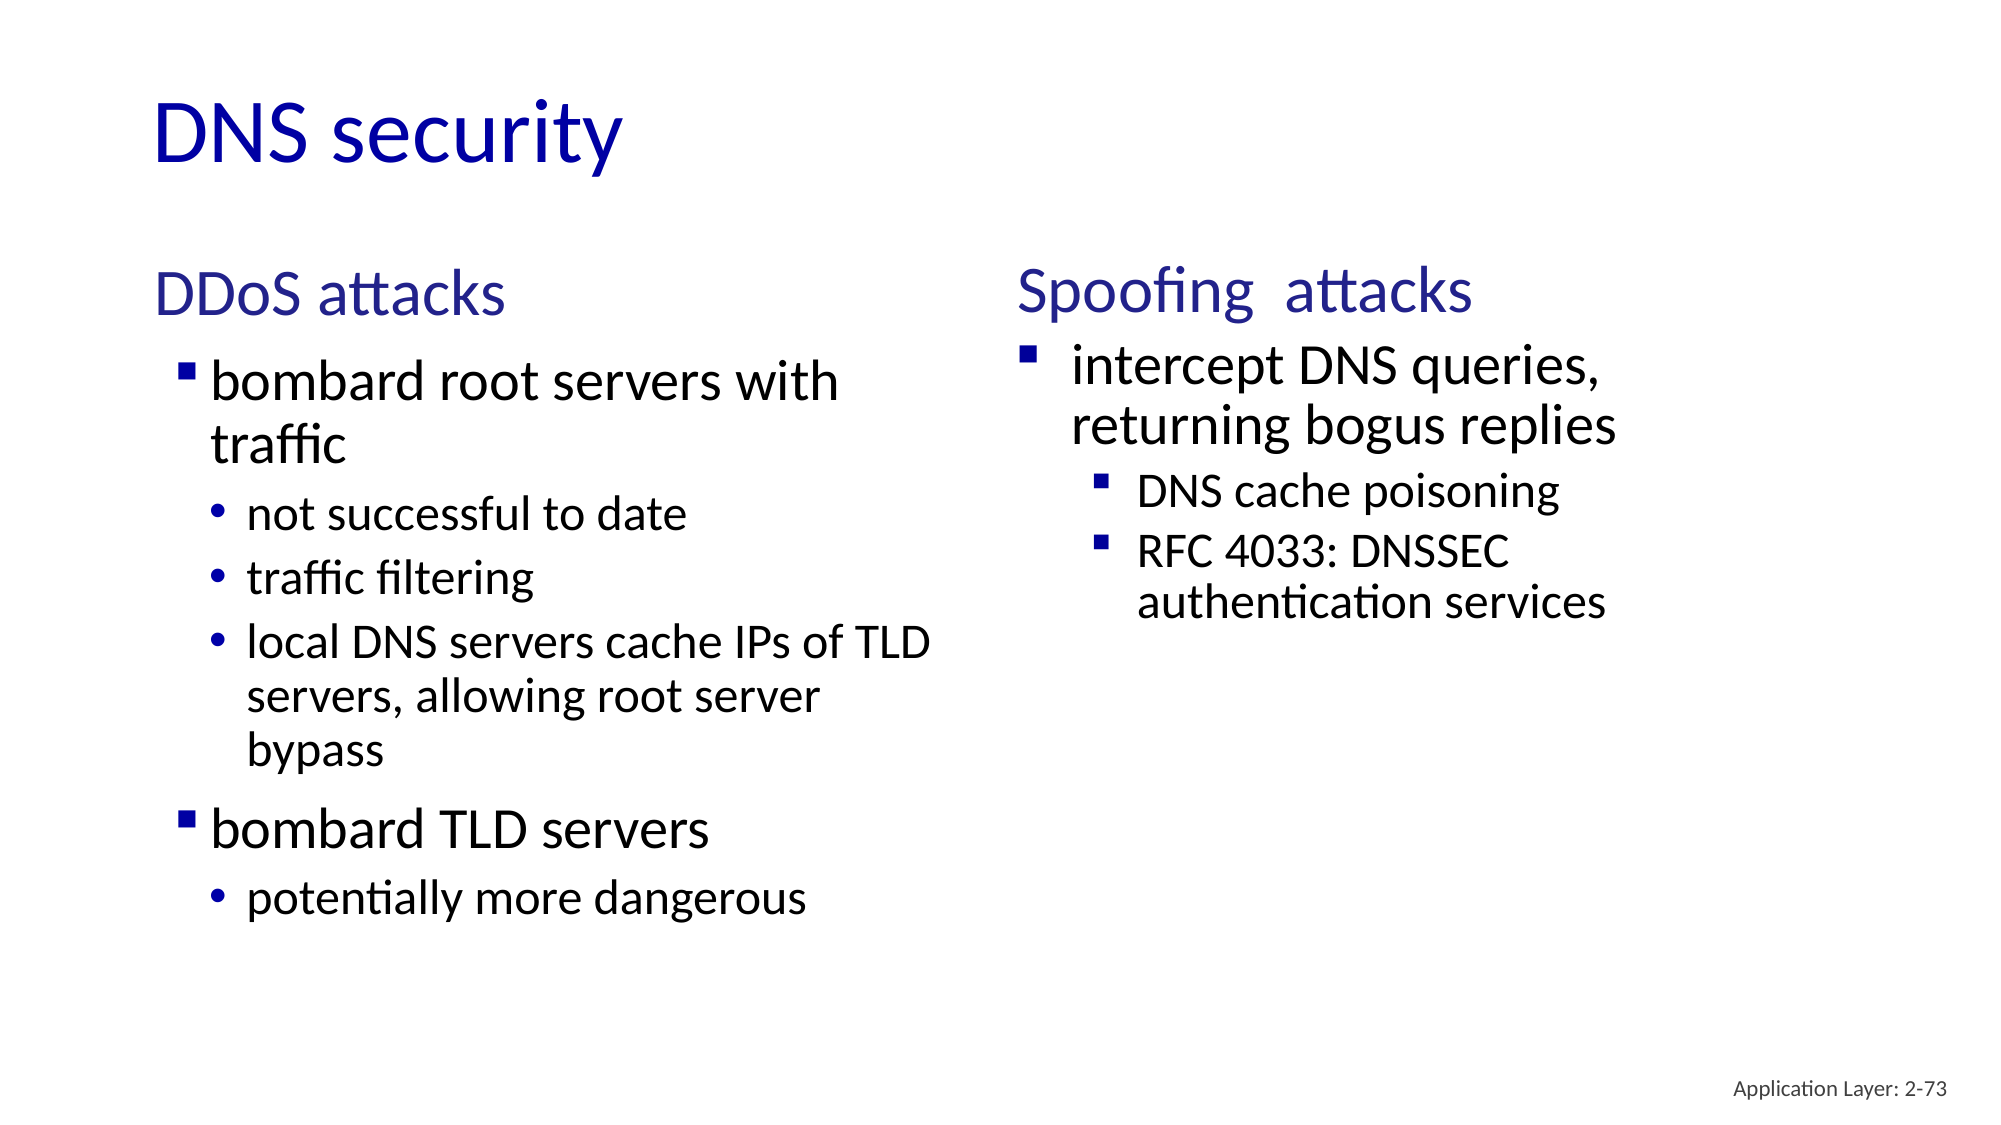

# DNS security
DDoS attacks
bombard root servers with traffic
not successful to date
traffic filtering
local DNS servers cache IPs of TLD servers, allowing root server bypass
bombard TLD servers
potentially more dangerous

Spoofing  attacks
intercept DNS queries, returning bogus replies
DNS cache poisoning
RFC 4033: DNSSEC authentication services
Application Layer: 2-73